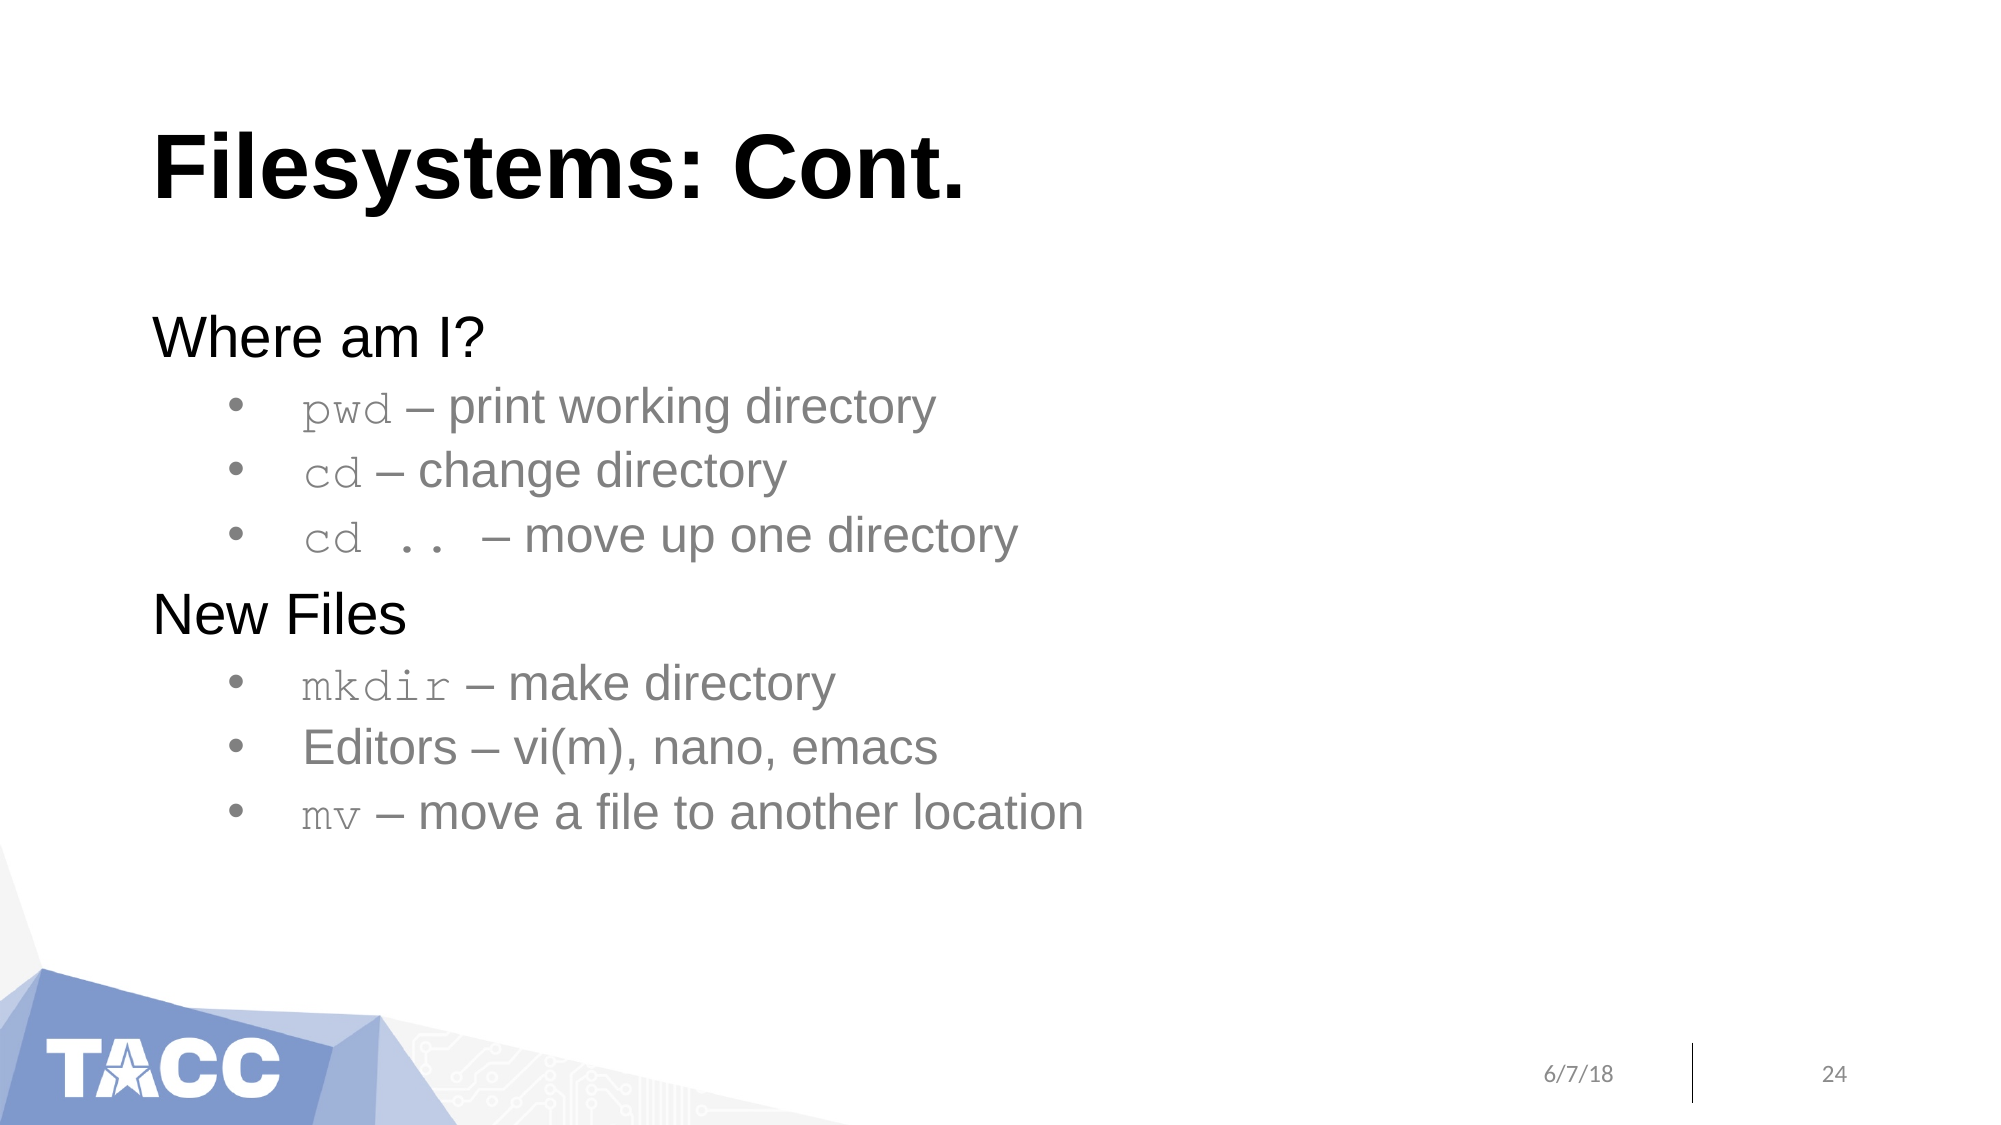

# Filesystems: Cont.
Where am I?
pwd – print working directory
cd – change directory
cd .. – move up one directory
New Files
mkdir – make directory
Editors – vi(m), nano, emacs
mv – move a file to another location
6/7/18
24